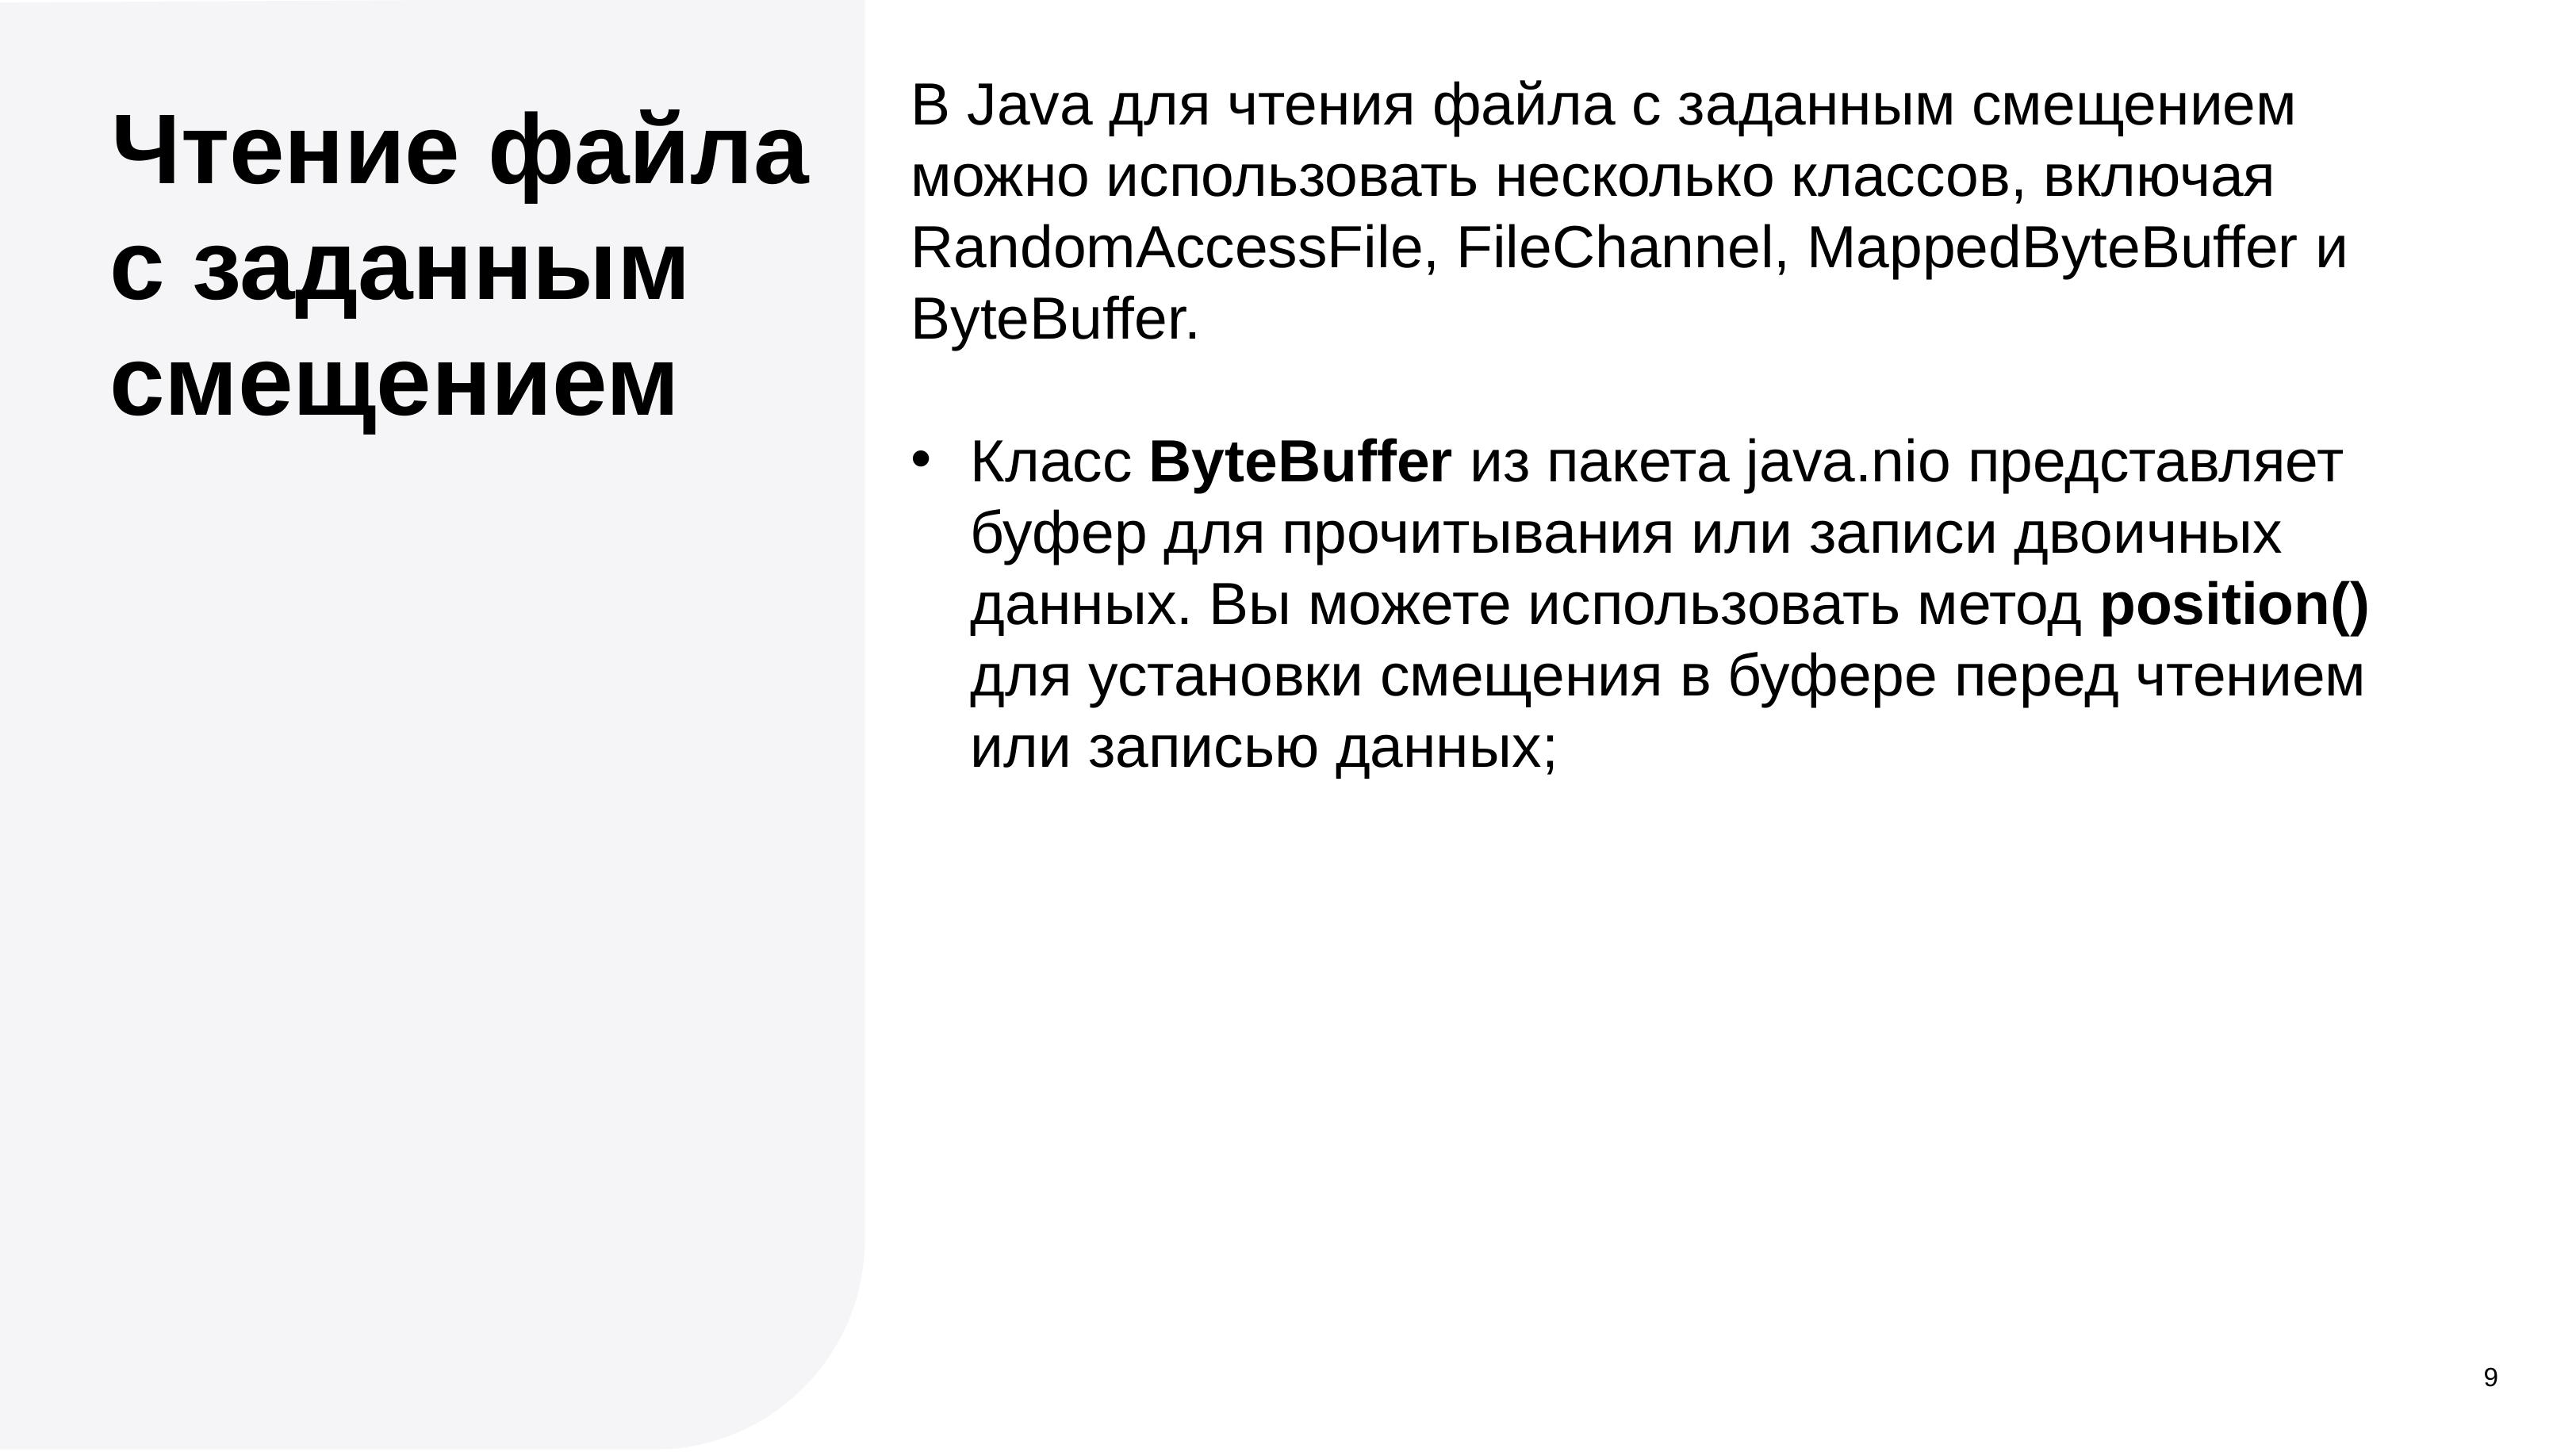

В Java для чтения файла с заданным смещением можно использовать несколько классов, включая RandomAccessFile, FileChannel, MappedByteBuffer и ByteBuffer.

Класс ByteBuffer из пакета java.nio представляет буфер для прочитывания или записи двоичных данных. Вы можете использовать метод position() для установки смещения в буфере перед чтением или записью данных;
Чтение файла с заданным смещением
9